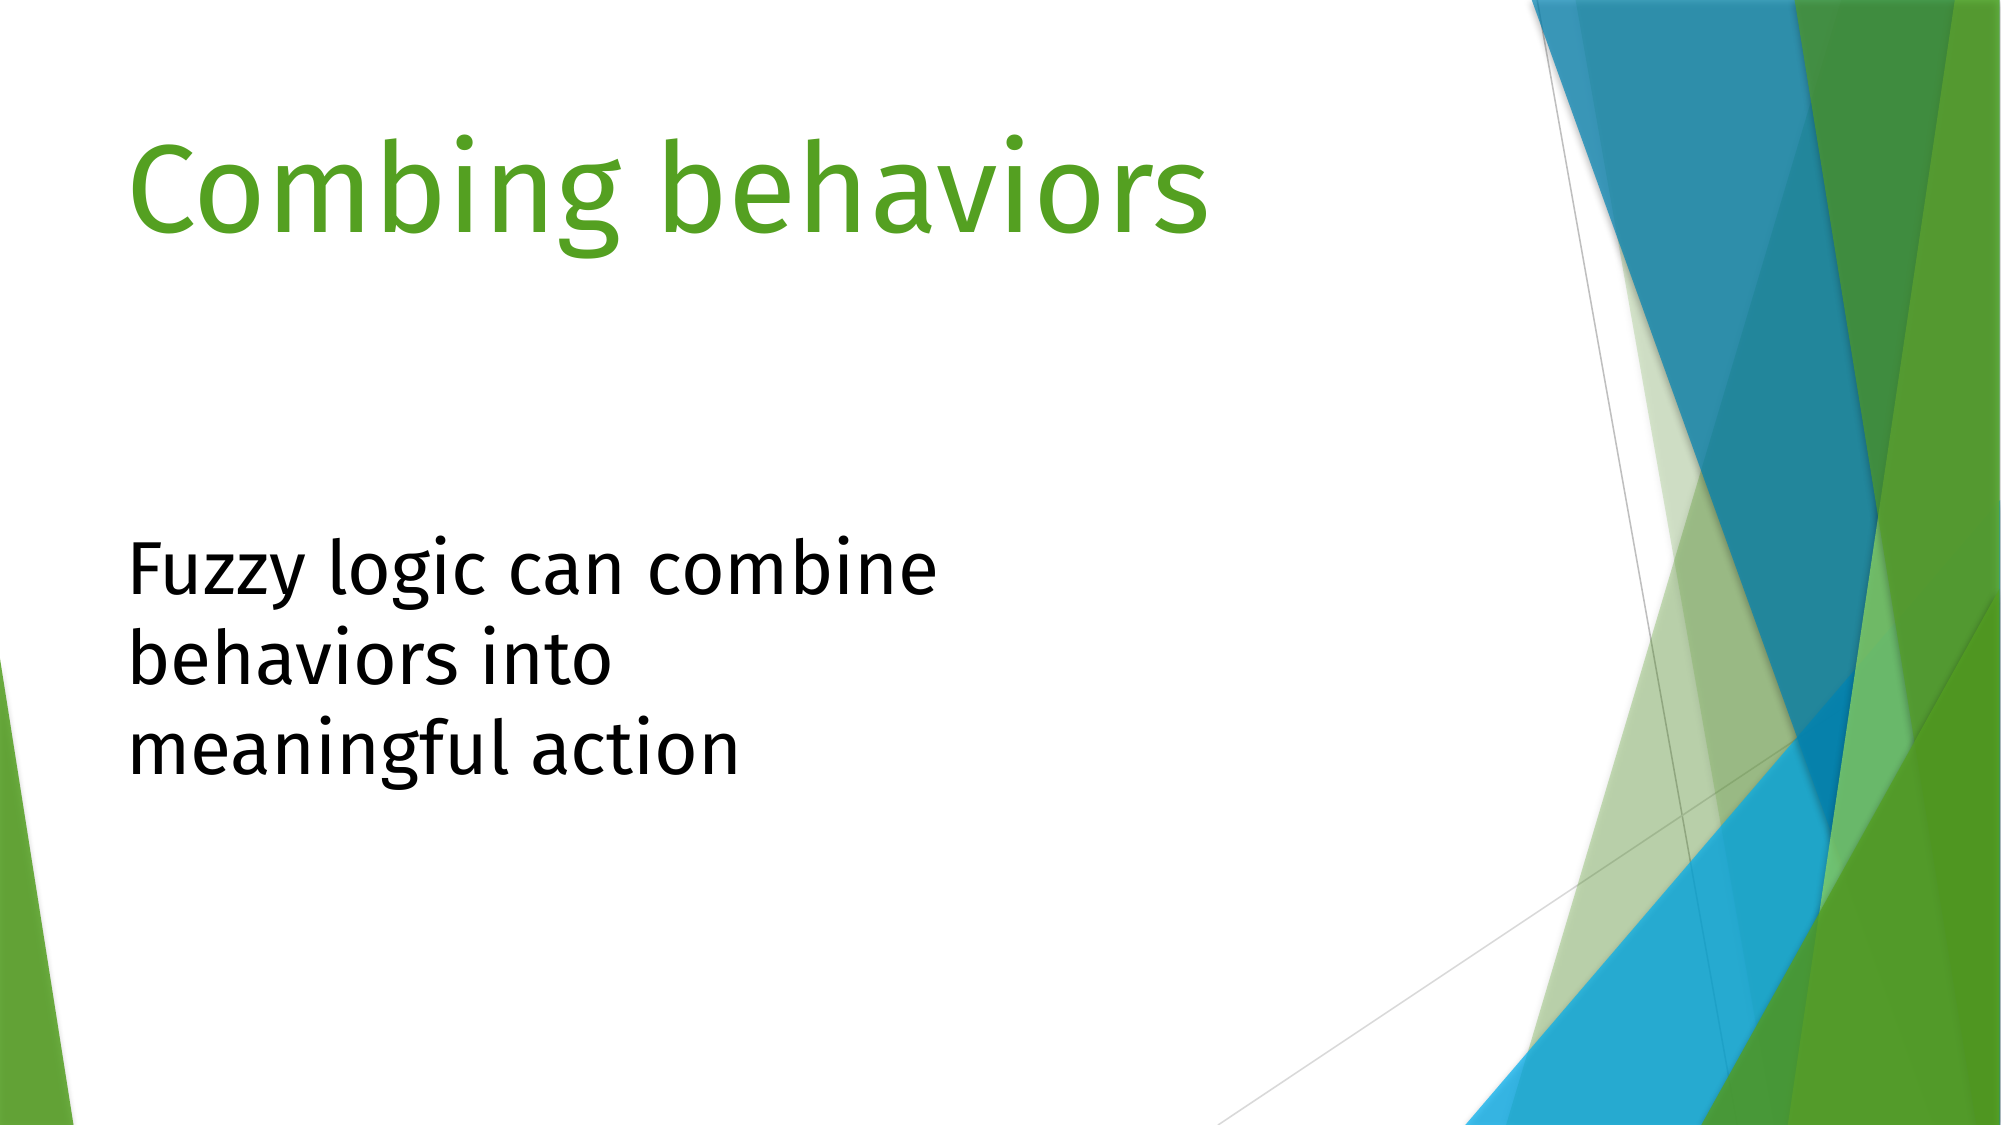

# Combing behaviors
Fuzzy logic can combine behaviors into meaningful action